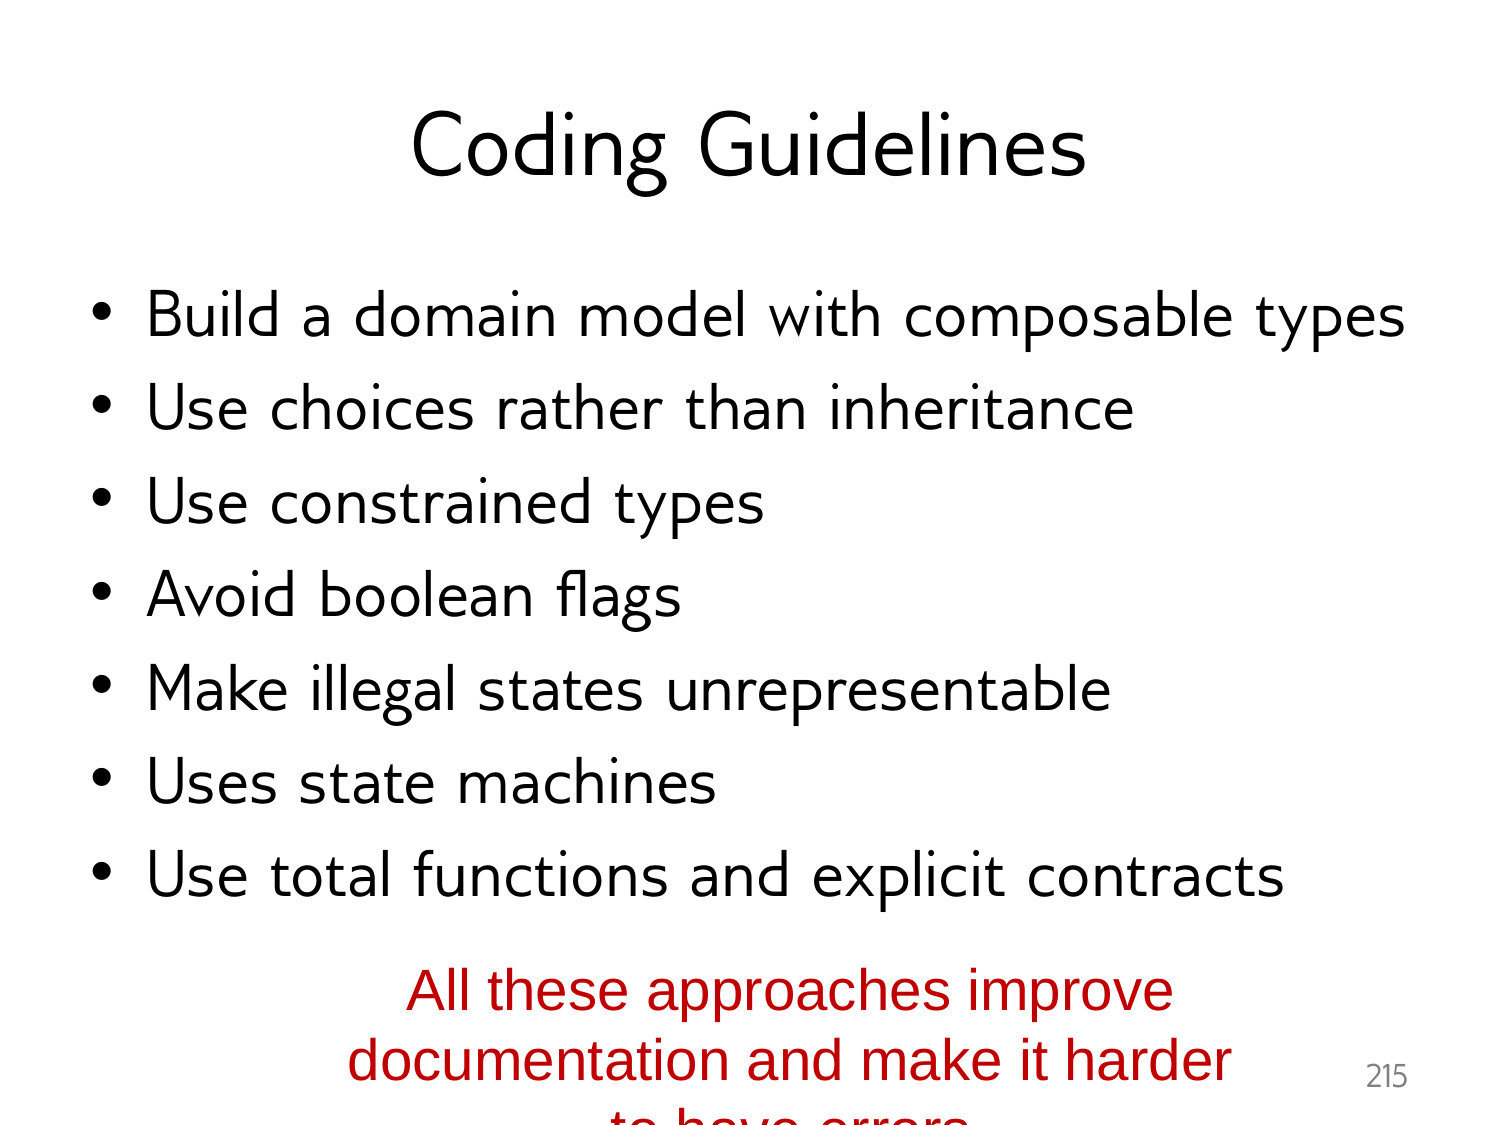

# Coding Guidelines
Build a domain model with composable types
Use choices rather than inheritance
Use constrained types
Avoid boolean flags
Make illegal states unrepresentable
Uses state machines
Use total functions and explicit contracts

All these approaches improve documentation and make it harder to have errors